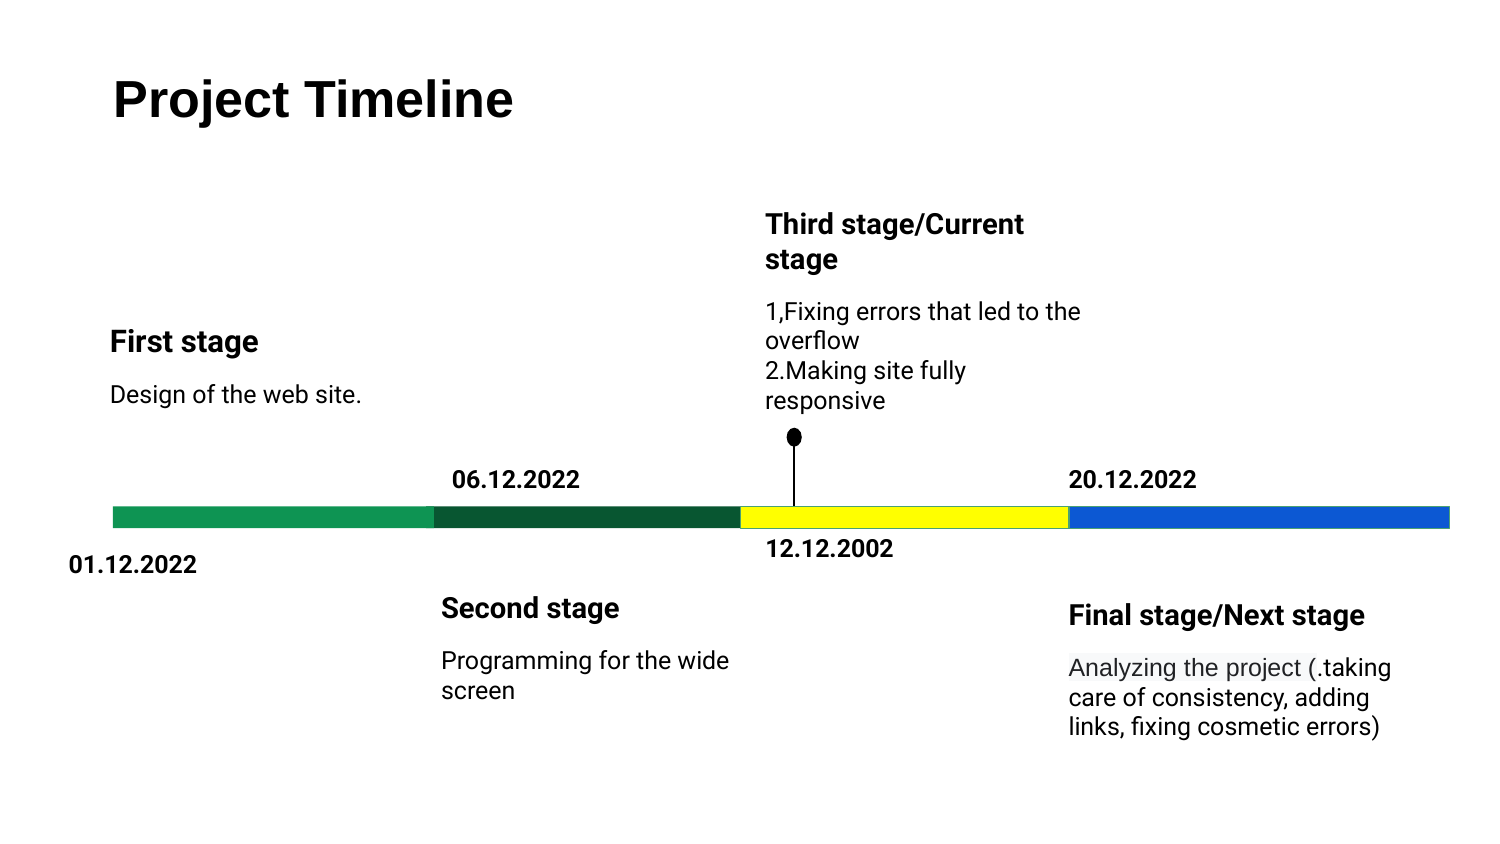

Project Timeline
Third stage/Current stage

1,Fixing errors that led to the overflow
2.Making site fully responsive

12.12.2002
First stage

Design of the web site.
01.12.2022

06.12.2022
Second stage

Programming for the wide screen

20.12.2022
Final stage/Next stage

Analyzing the project (.taking care of consistency, adding links, fixing cosmetic errors)